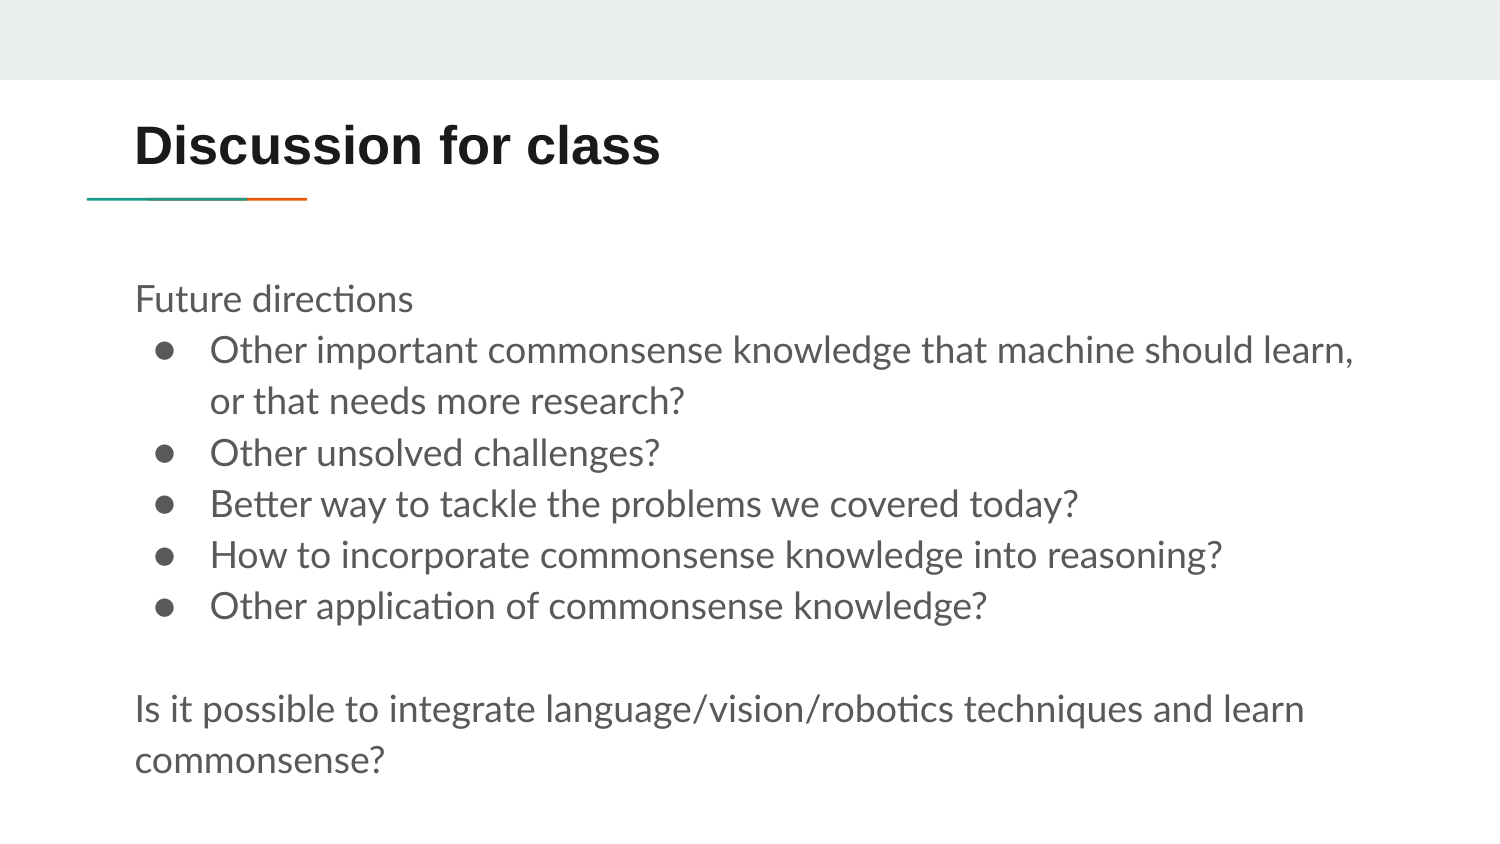

# Discussion for class
Future directions
Other important commonsense knowledge that machine should learn, or that needs more research?
Other unsolved challenges?
Better way to tackle the problems we covered today?
How to incorporate commonsense knowledge into reasoning?
Other application of commonsense knowledge?

Is it possible to integrate language/vision/robotics techniques and learn commonsense?